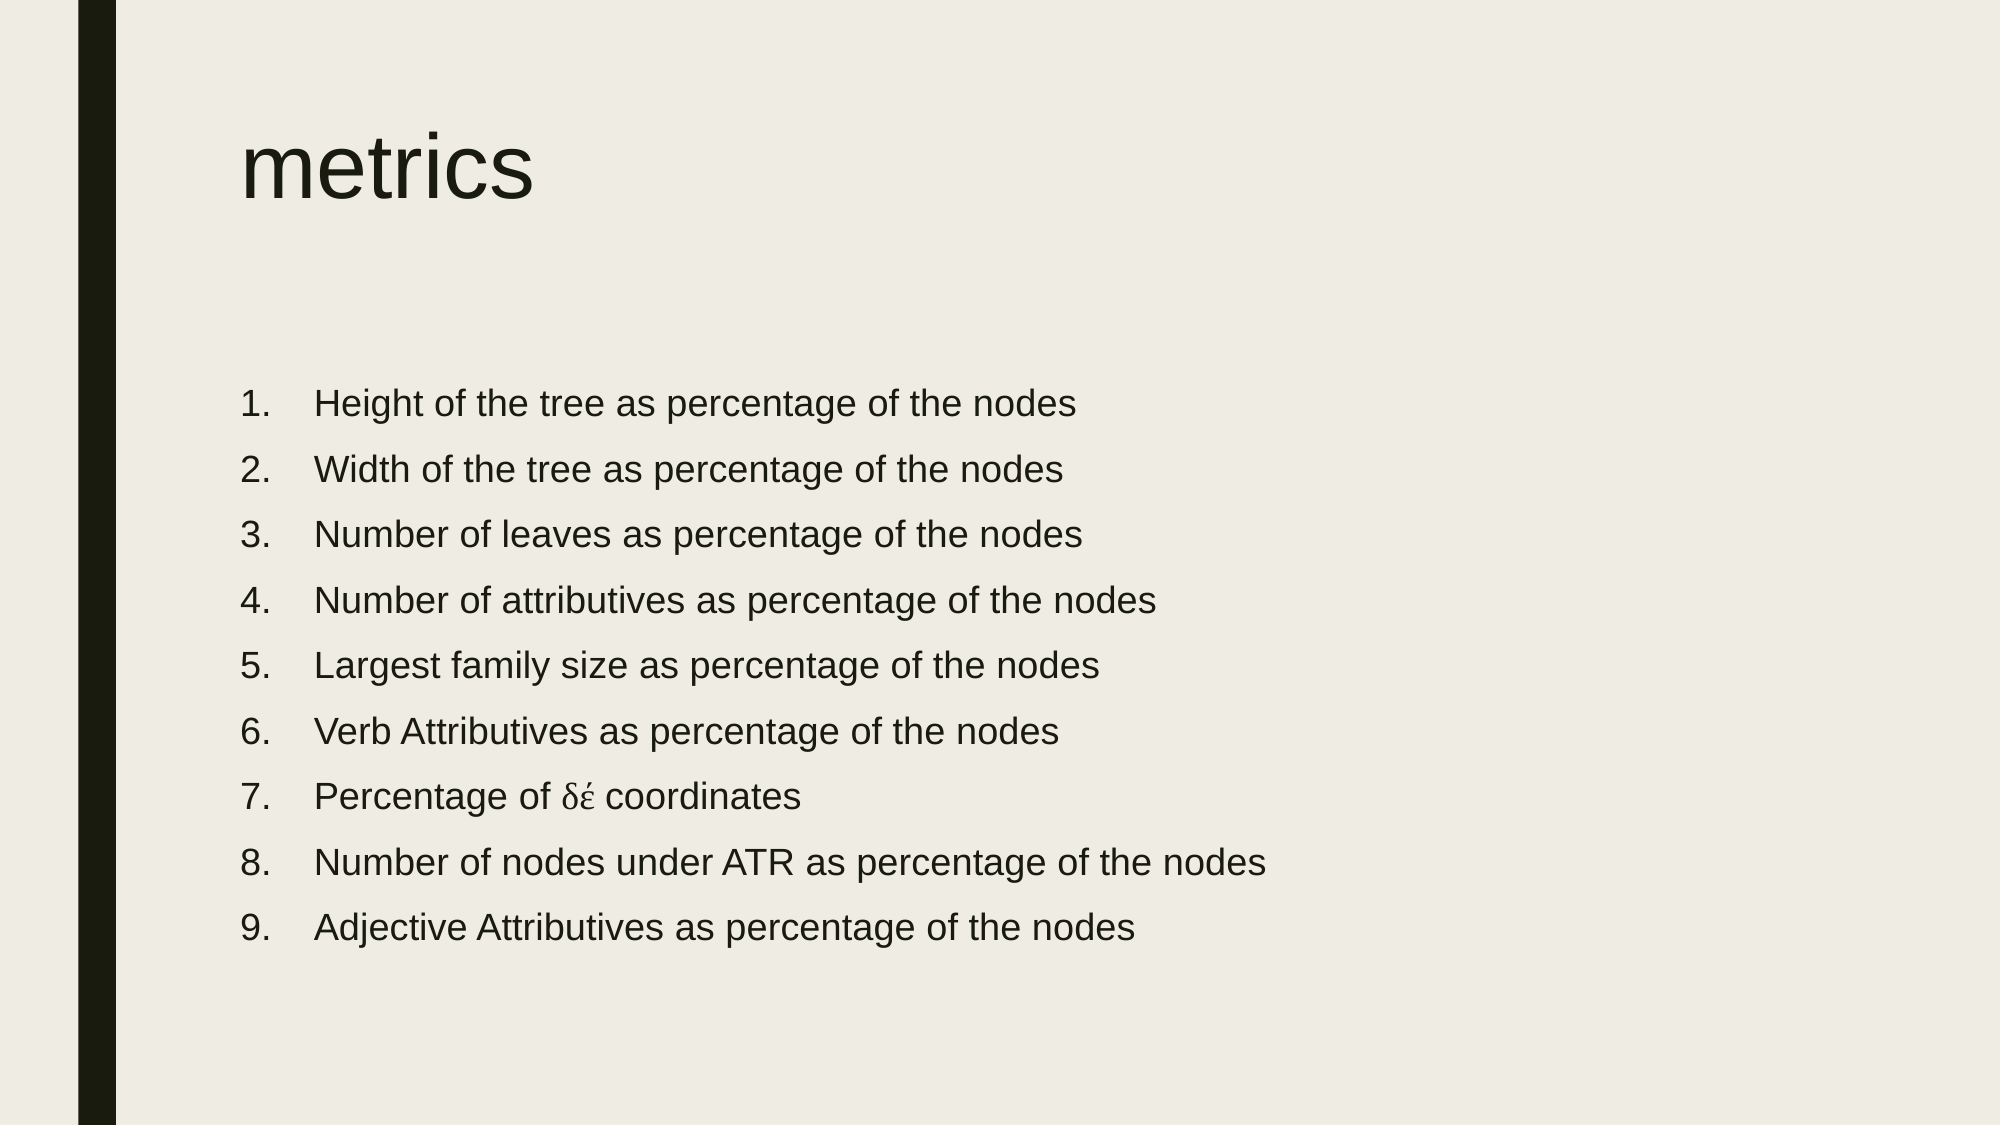

# metrics
Height of the tree as percentage of the nodes
Width of the tree as percentage of the nodes
Number of leaves as percentage of the nodes
Number of attributives as percentage of the nodes
Largest family size as percentage of the nodes
Verb Attributives as percentage of the nodes
Percentage of δέ coordinates
Number of nodes under ATR as percentage of the nodes
Adjective Attributives as percentage of the nodes